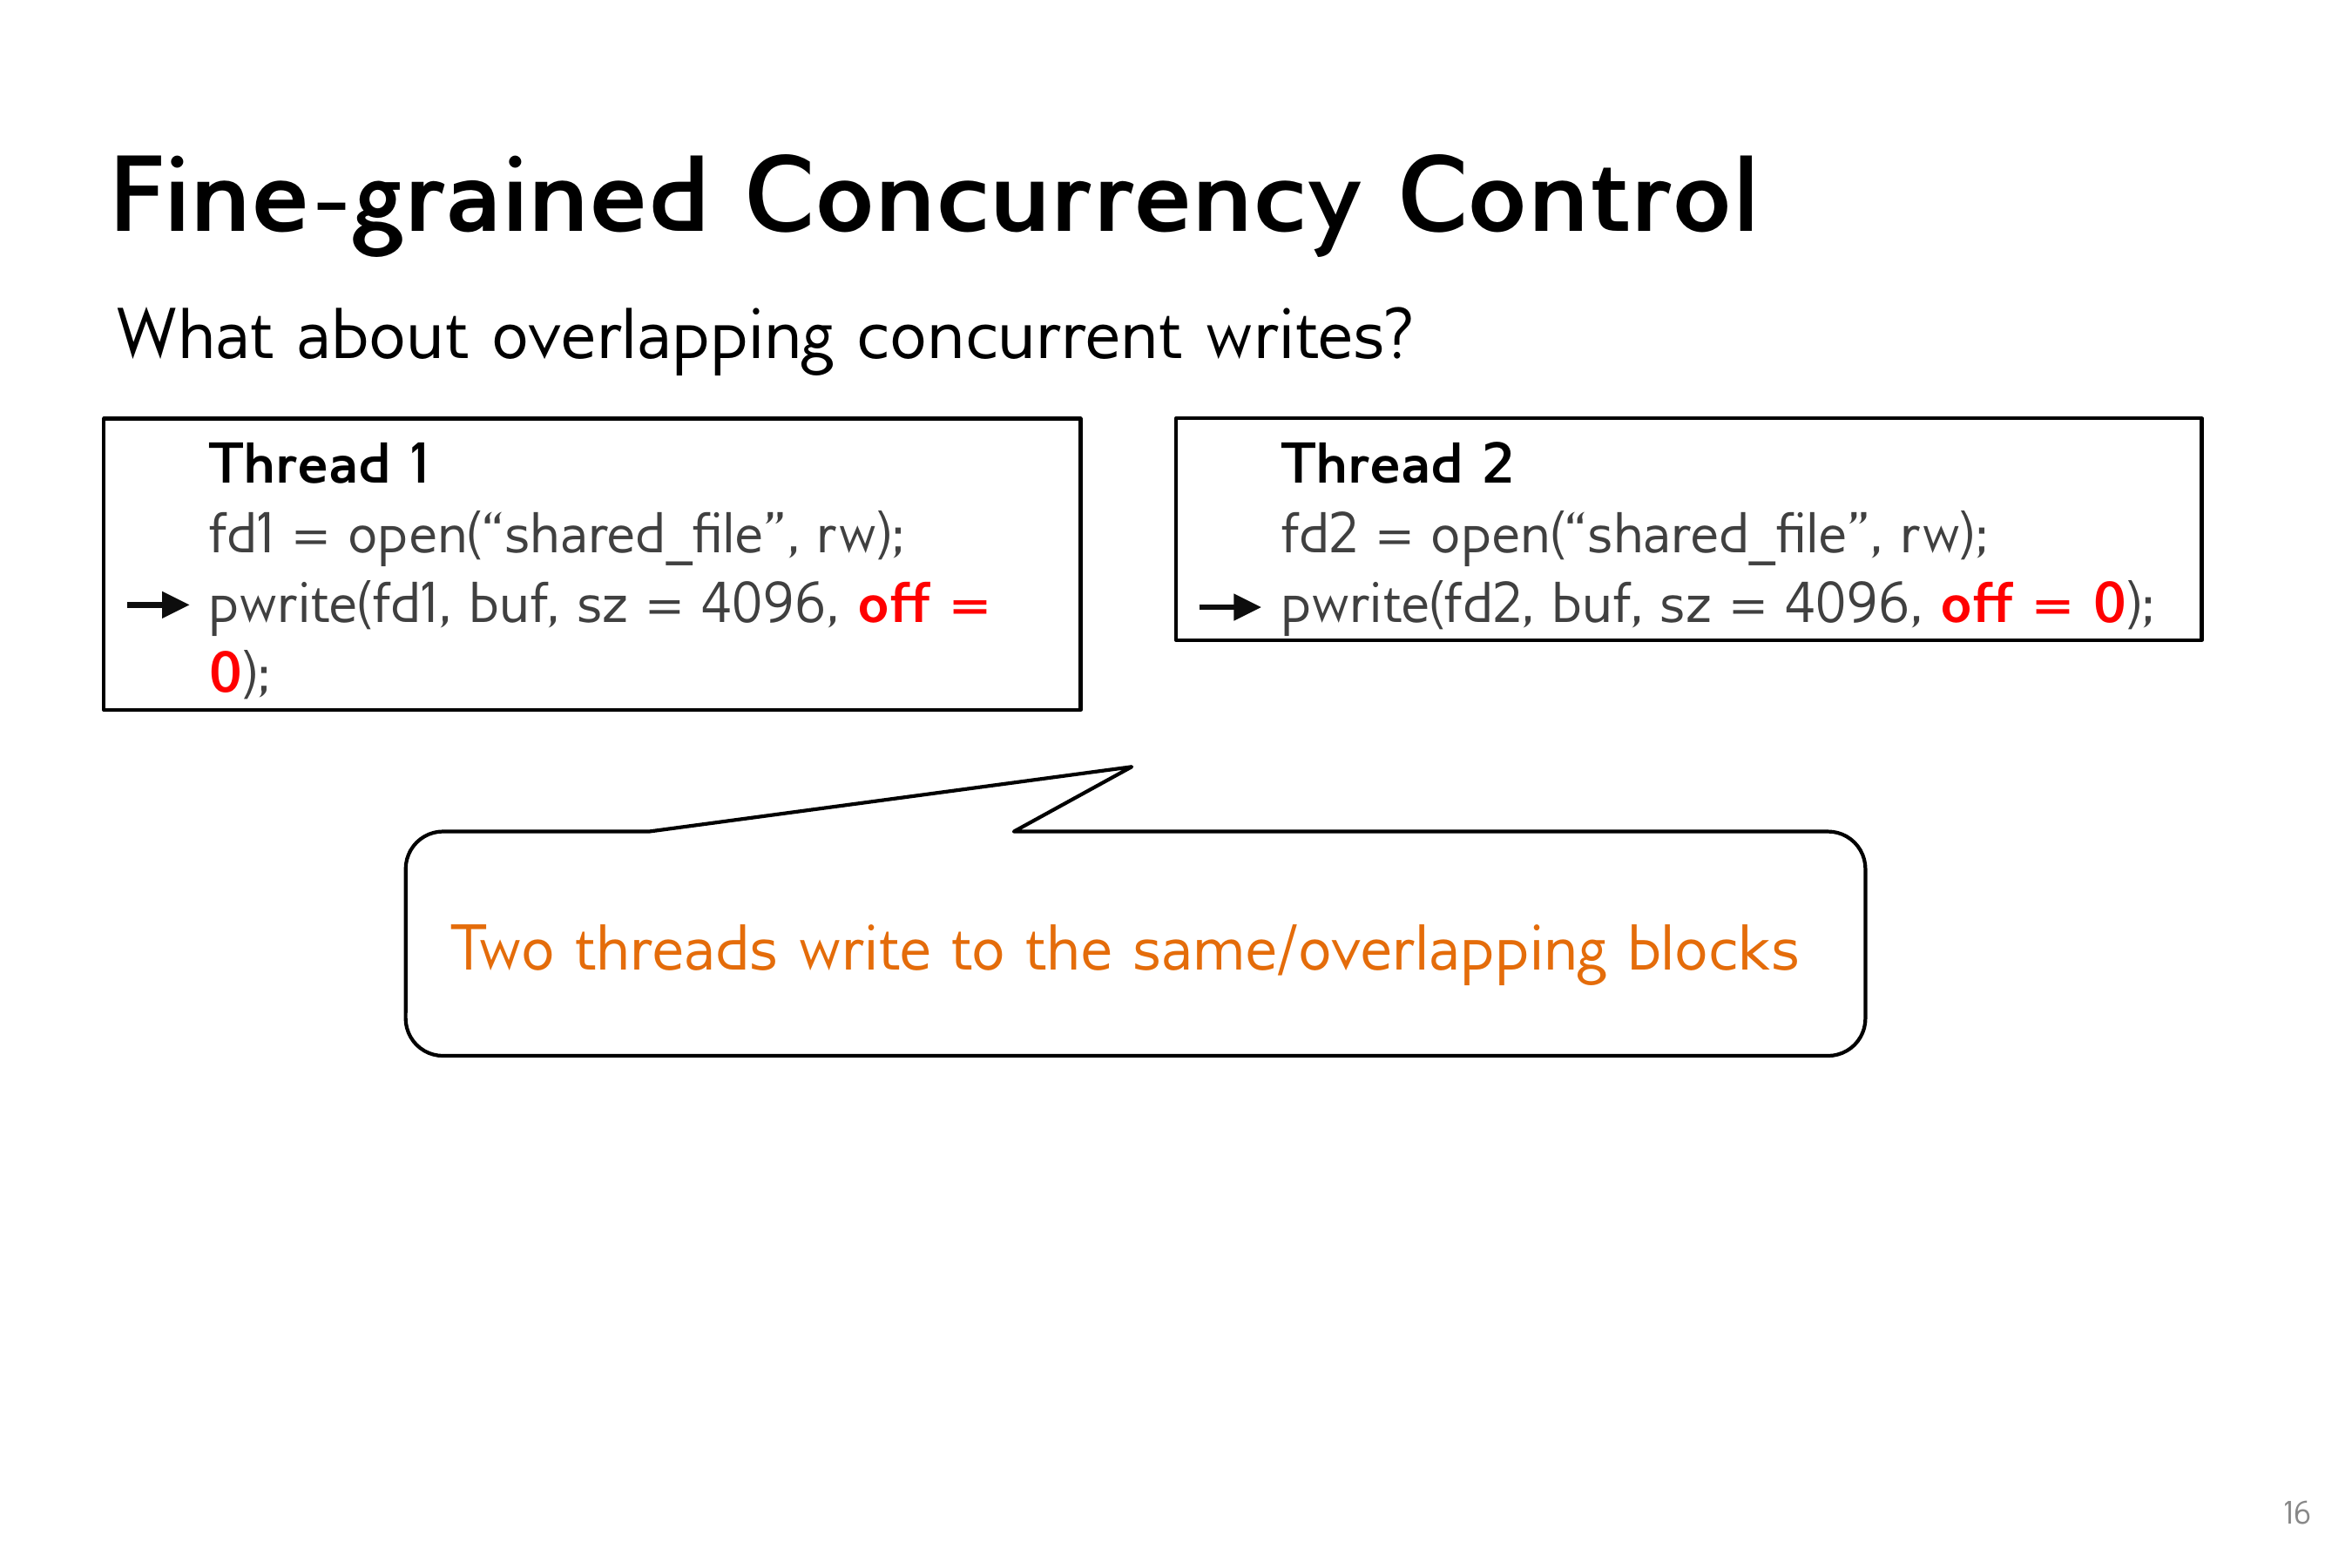

Fine-grained Concurrency Control
What about overlapping concurrent writes?
Thread 2
fd2 = open(“shared_file”, rw);
pwrite(fd2, buf, sz = 4096, off = 0);
Thread 1
fd1 = open(“shared_file”, rw);
pwrite(fd1, buf, sz = 4096, off = 0);
Two threads write to the same/overlapping blocks
16